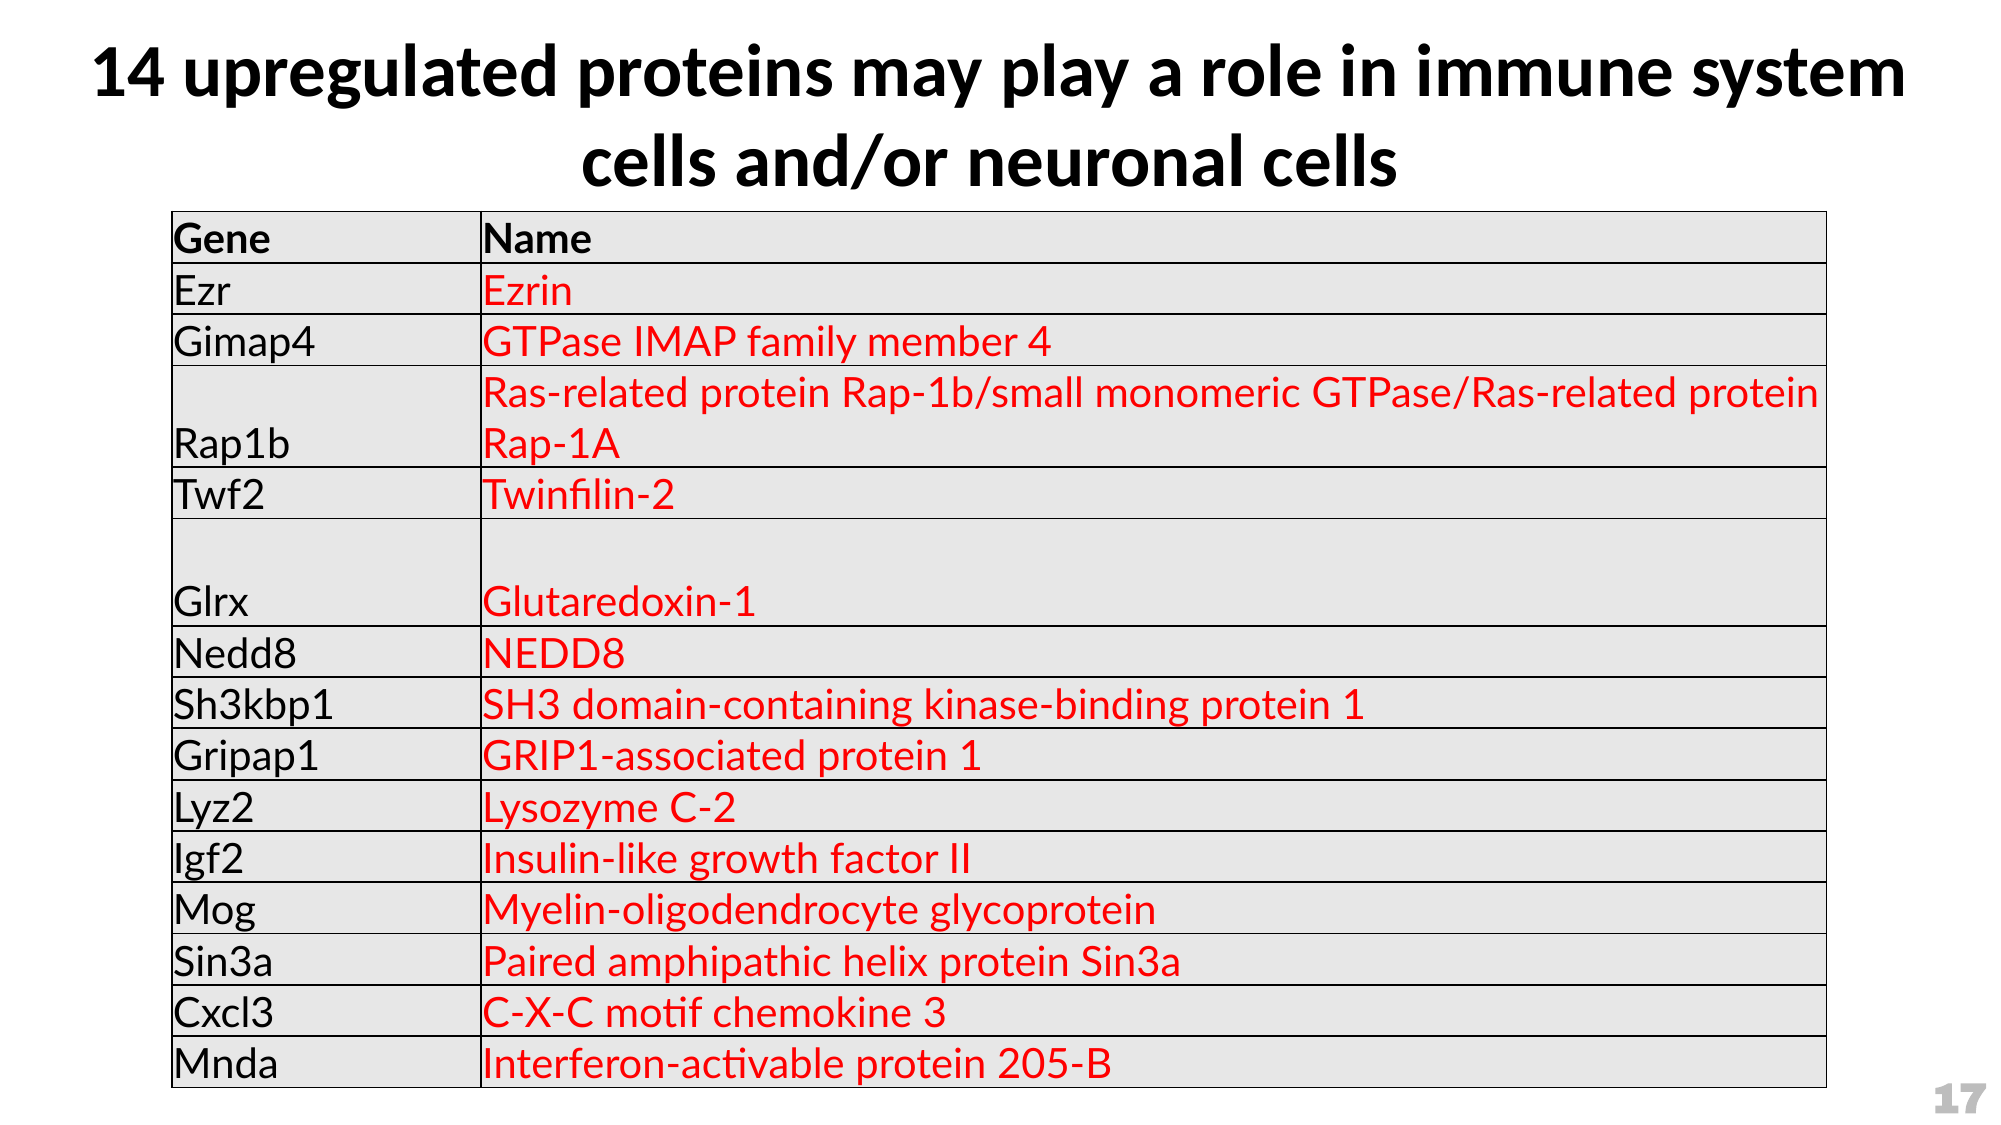

14 upregulated proteins may play a role in immune system cells and/or neuronal cells
| Gene | Name |
| --- | --- |
| Ezr | Ezrin |
| Gimap4 | GTPase IMAP family member 4 |
| Rap1b | Ras-related protein Rap-1b/small monomeric GTPase/Ras-related protein Rap-1A |
| Twf2 | Twinfilin-2 |
| Glrx | Glutaredoxin-1 |
| Nedd8 | NEDD8 |
| Sh3kbp1 | SH3 domain-containing kinase-binding protein 1 |
| Gripap1 | GRIP1-associated protein 1 |
| Lyz2 | Lysozyme C-2 |
| Igf2 | Insulin-like growth factor II |
| Mog | Myelin-oligodendrocyte glycoprotein |
| Sin3a | Paired amphipathic helix protein Sin3a |
| Cxcl3 | C-X-C motif chemokine 3 |
| Mnda | Interferon-activable protein 205-B |
17